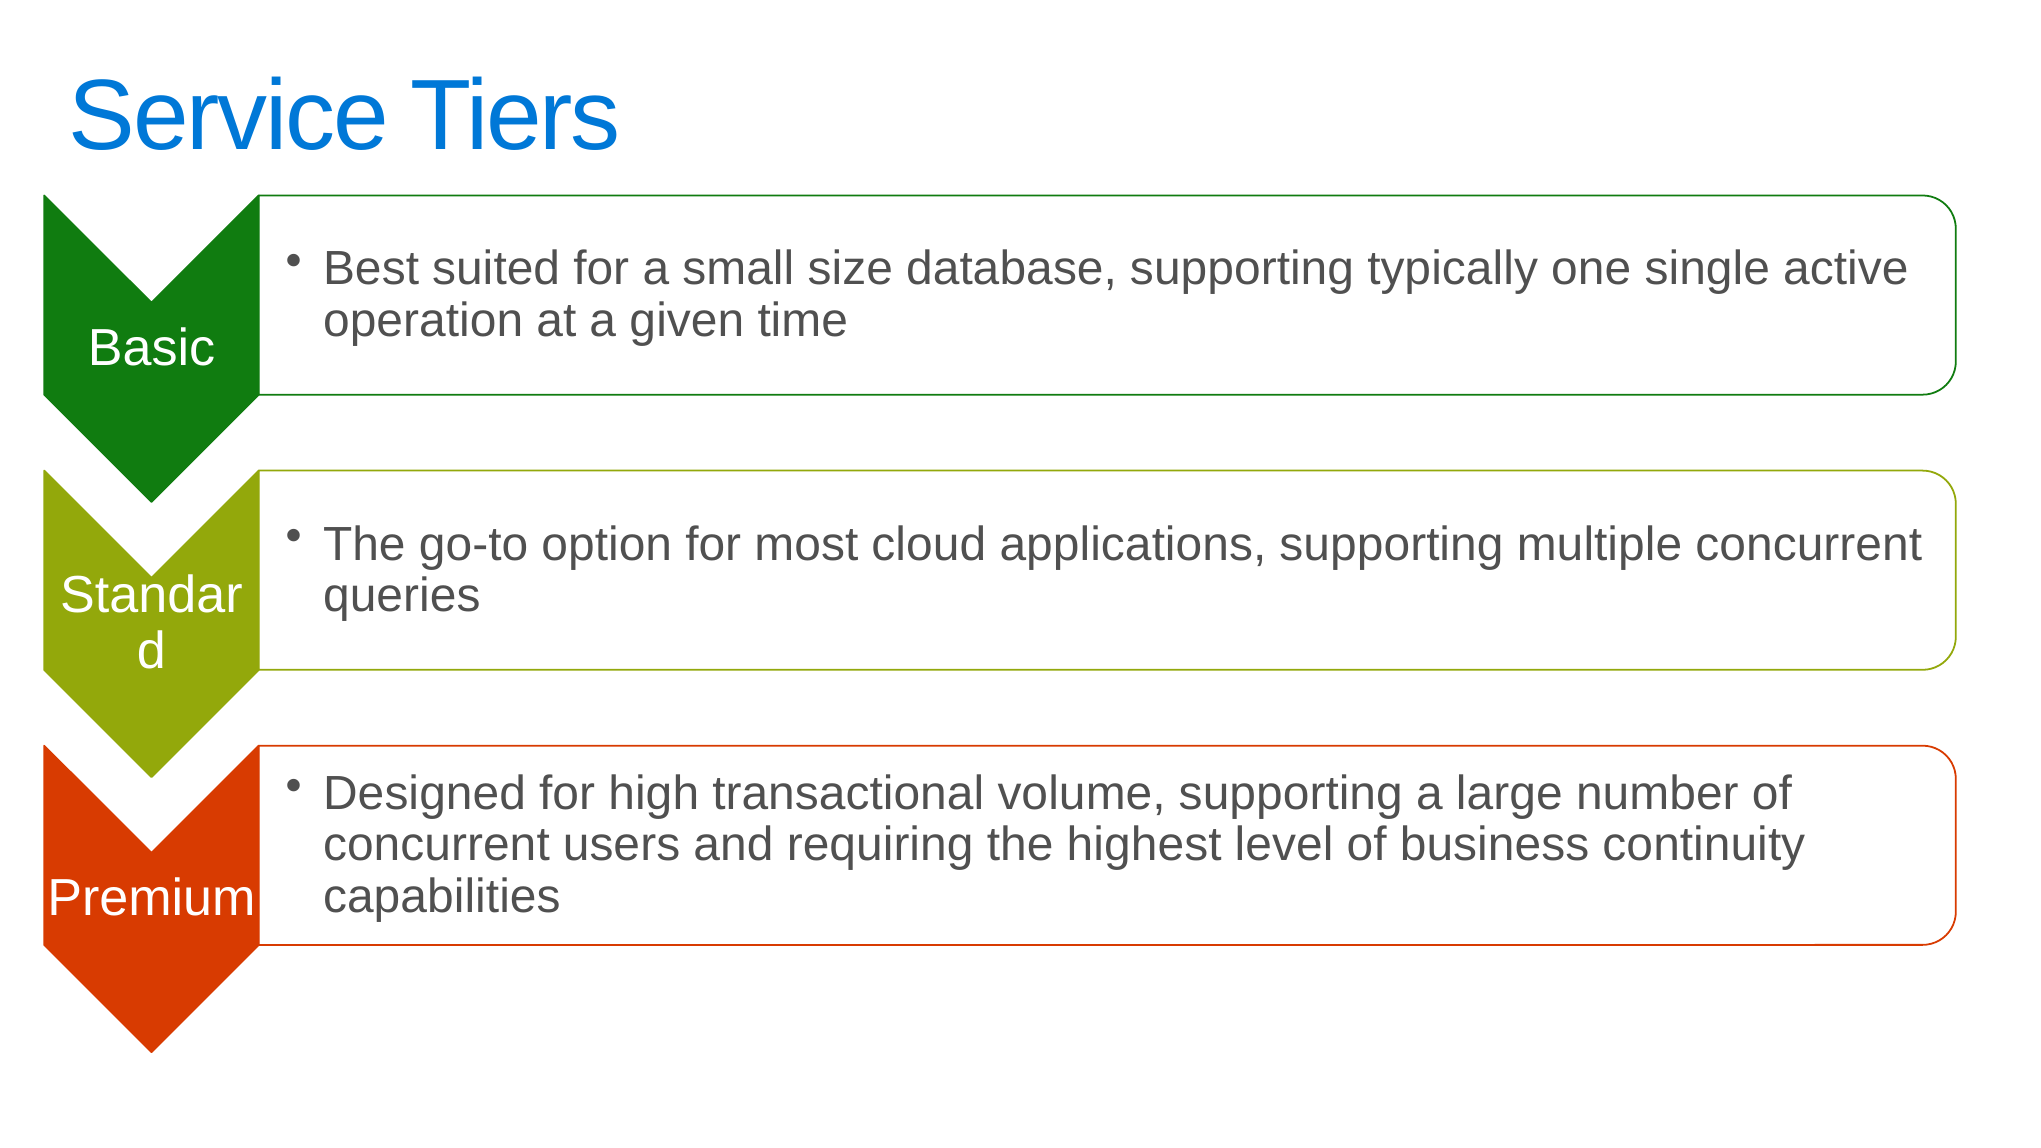

# Service Tiers
Basic
Best suited for a small size database, supporting typically one single active operation at a given time
Standard
The go-to option for most cloud applications, supporting multiple concurrent queries
Premium
Designed for high transactional volume, supporting a large number of concurrent users and requiring the highest level of business continuity capabilities